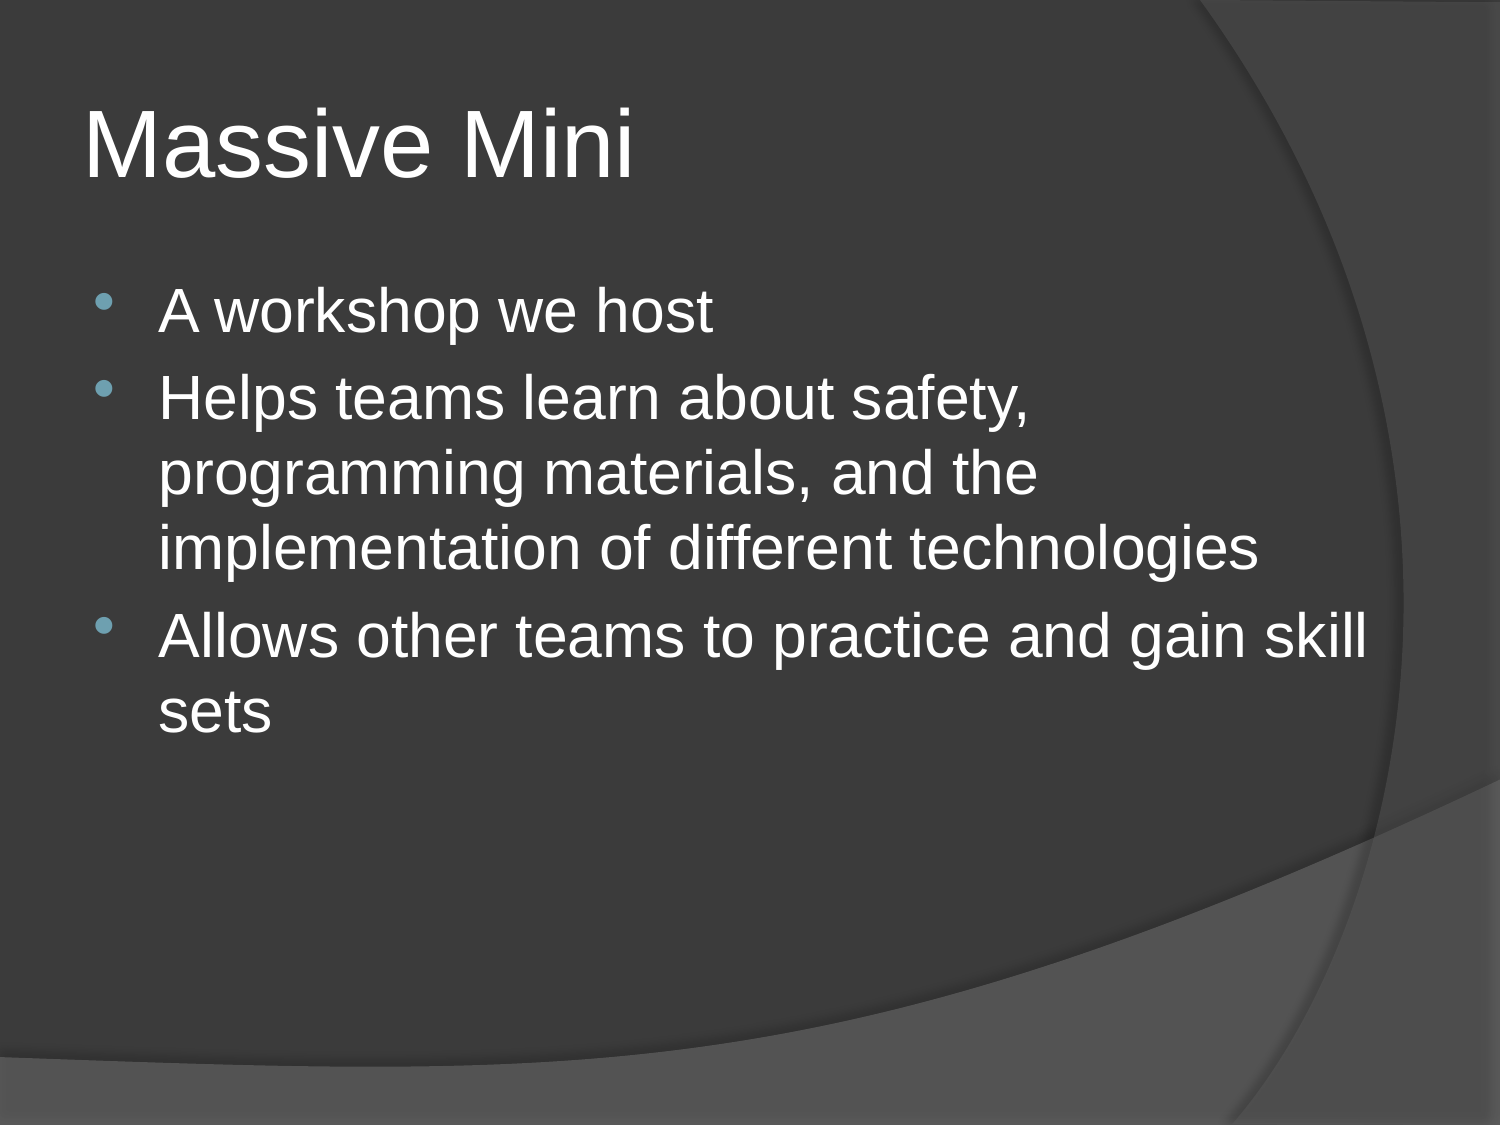

# Massive Mini
A workshop we host
Helps teams learn about safety, programming materials, and the implementation of different technologies
Allows other teams to practice and gain skill sets